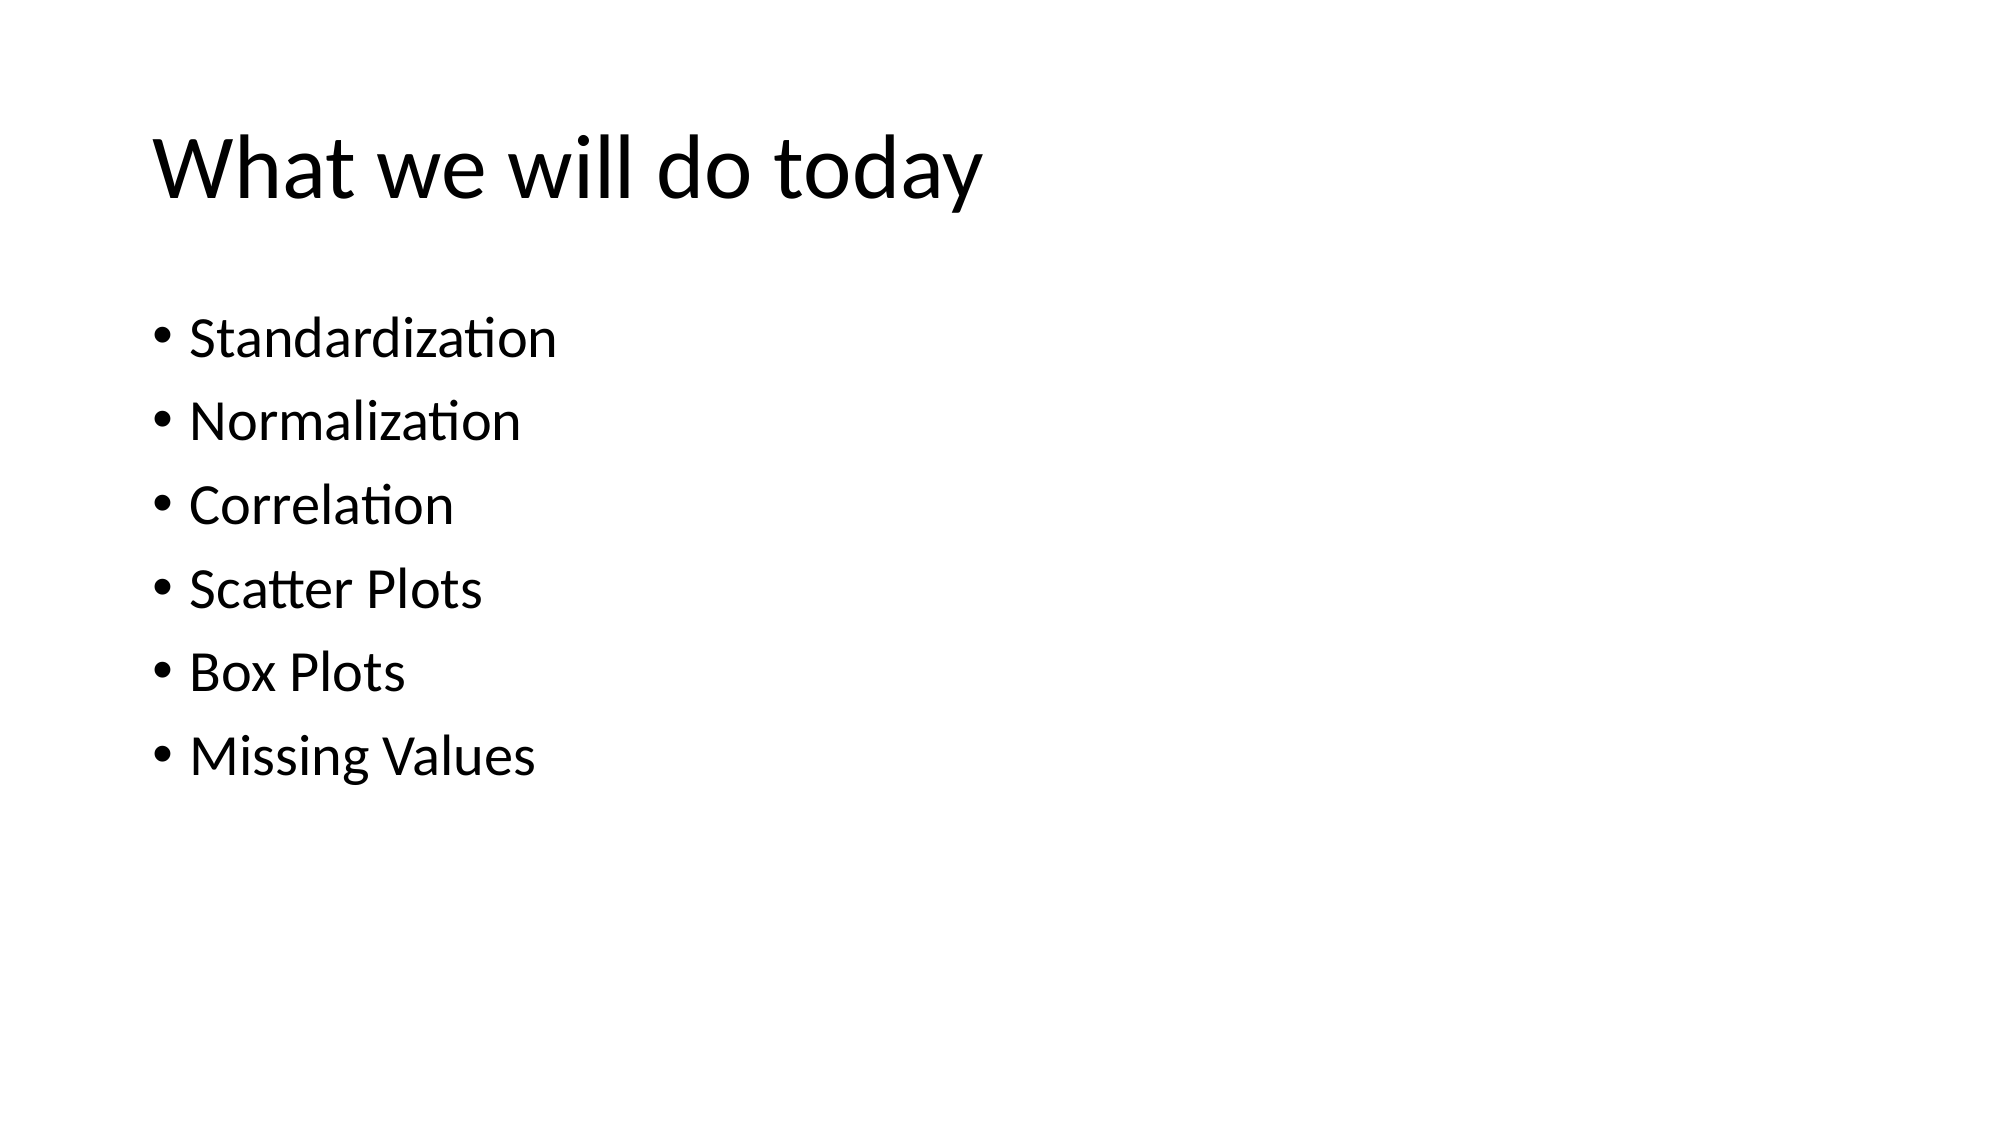

# What we will do today
Standardization
Normalization
Correlation
Scatter Plots
Box Plots
Missing Values